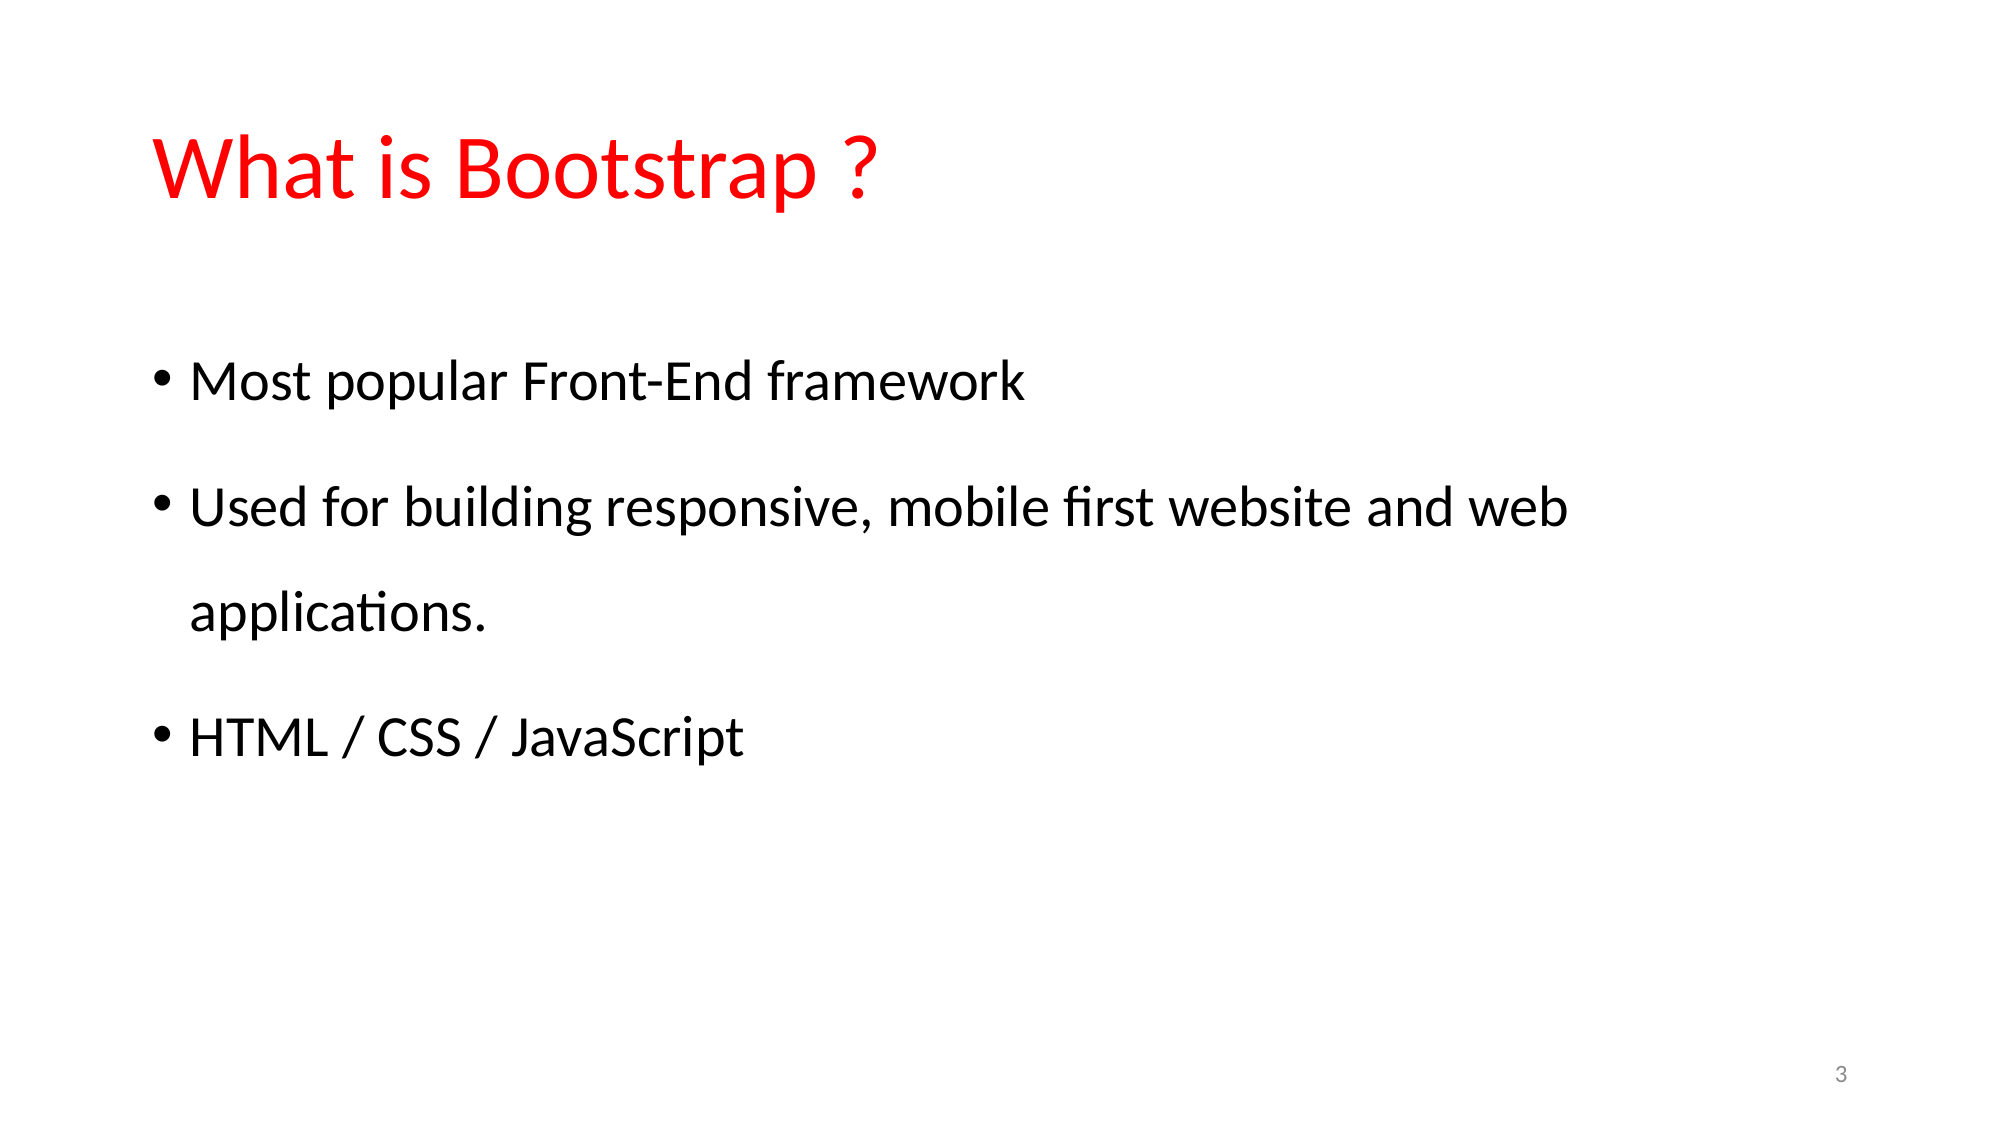

# What is Bootstrap ?
Most popular Front-End framework
Used for building responsive, mobile first website and web applications.
HTML / CSS / JavaScript
3